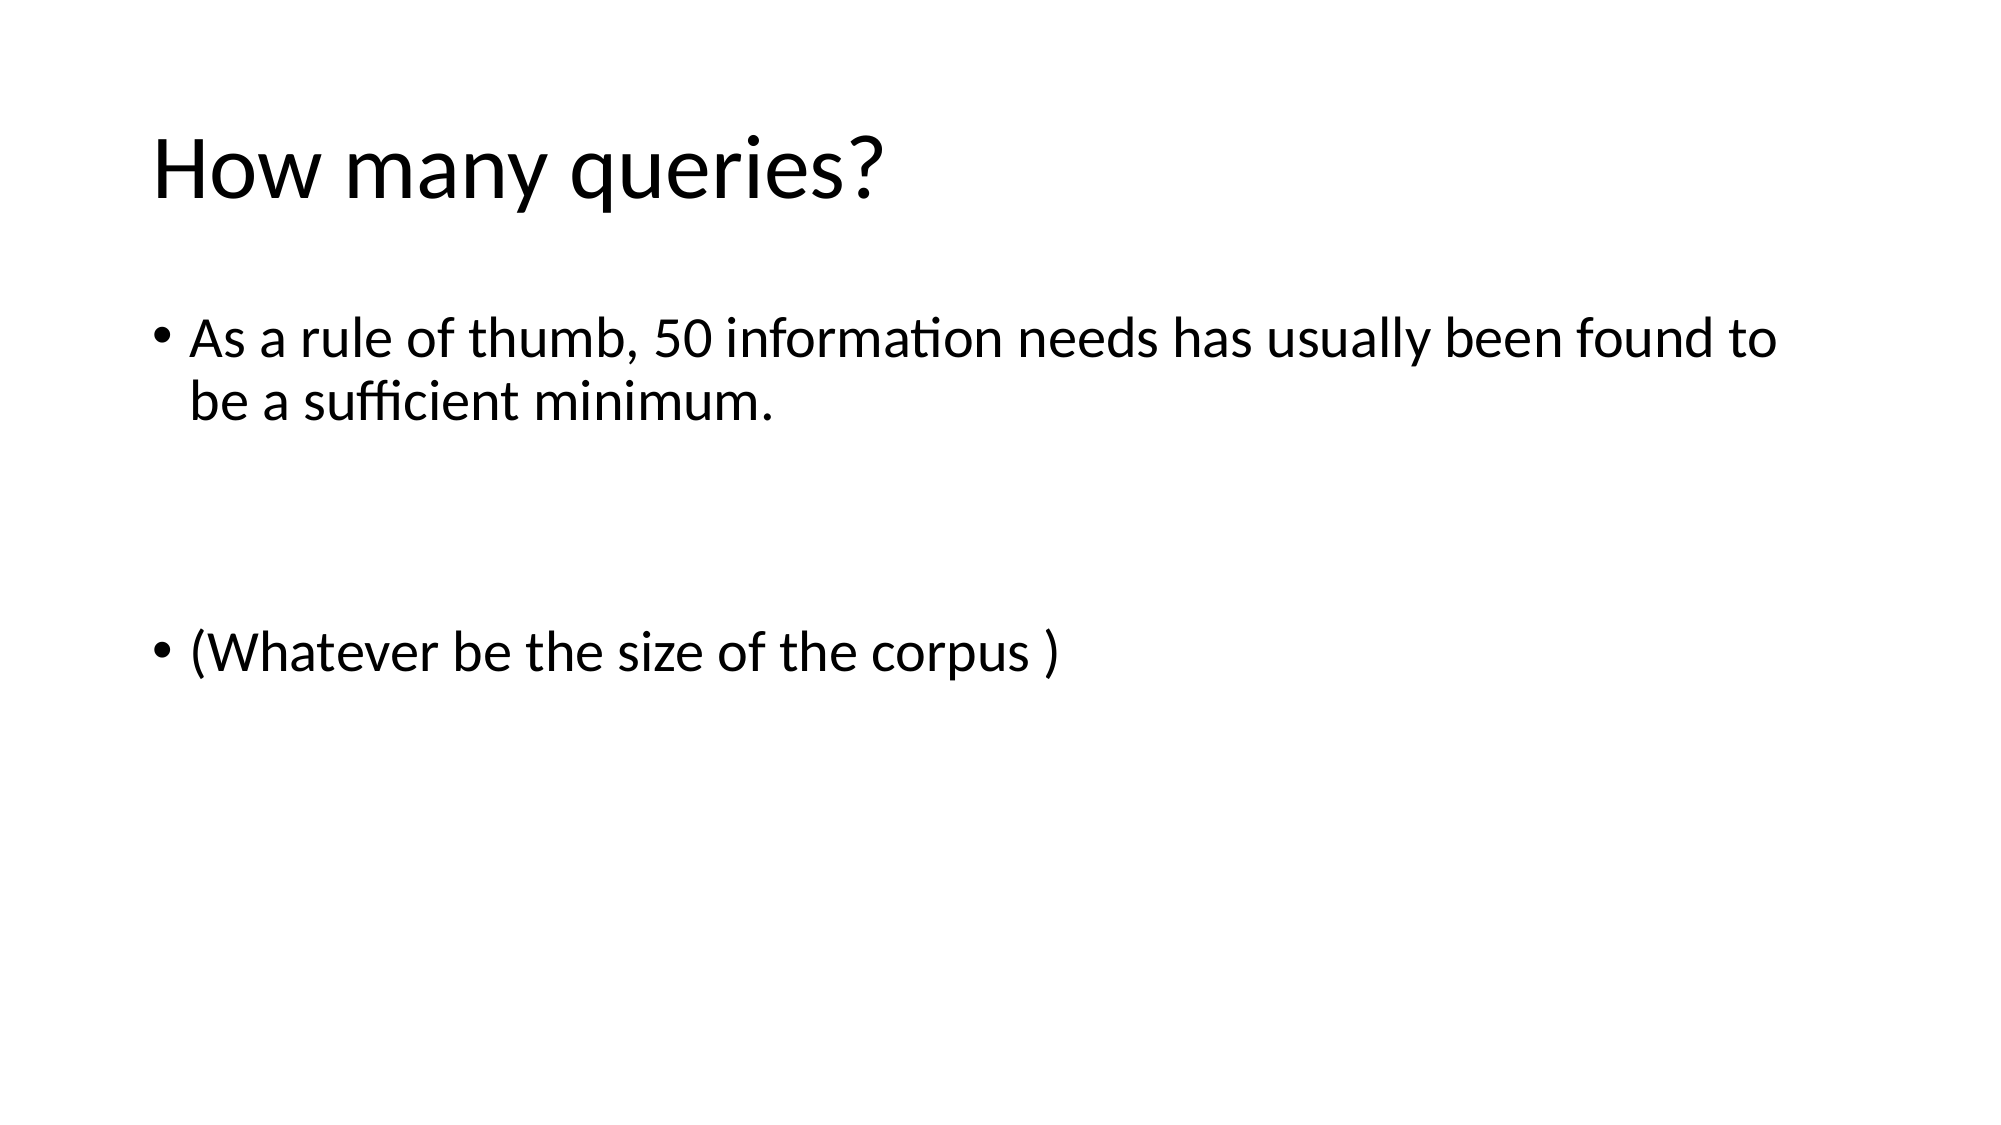

How many queries?
As a rule of thumb, 50 information needs has usually been found to be a sufficient minimum.

(Whatever be the size of the corpus )